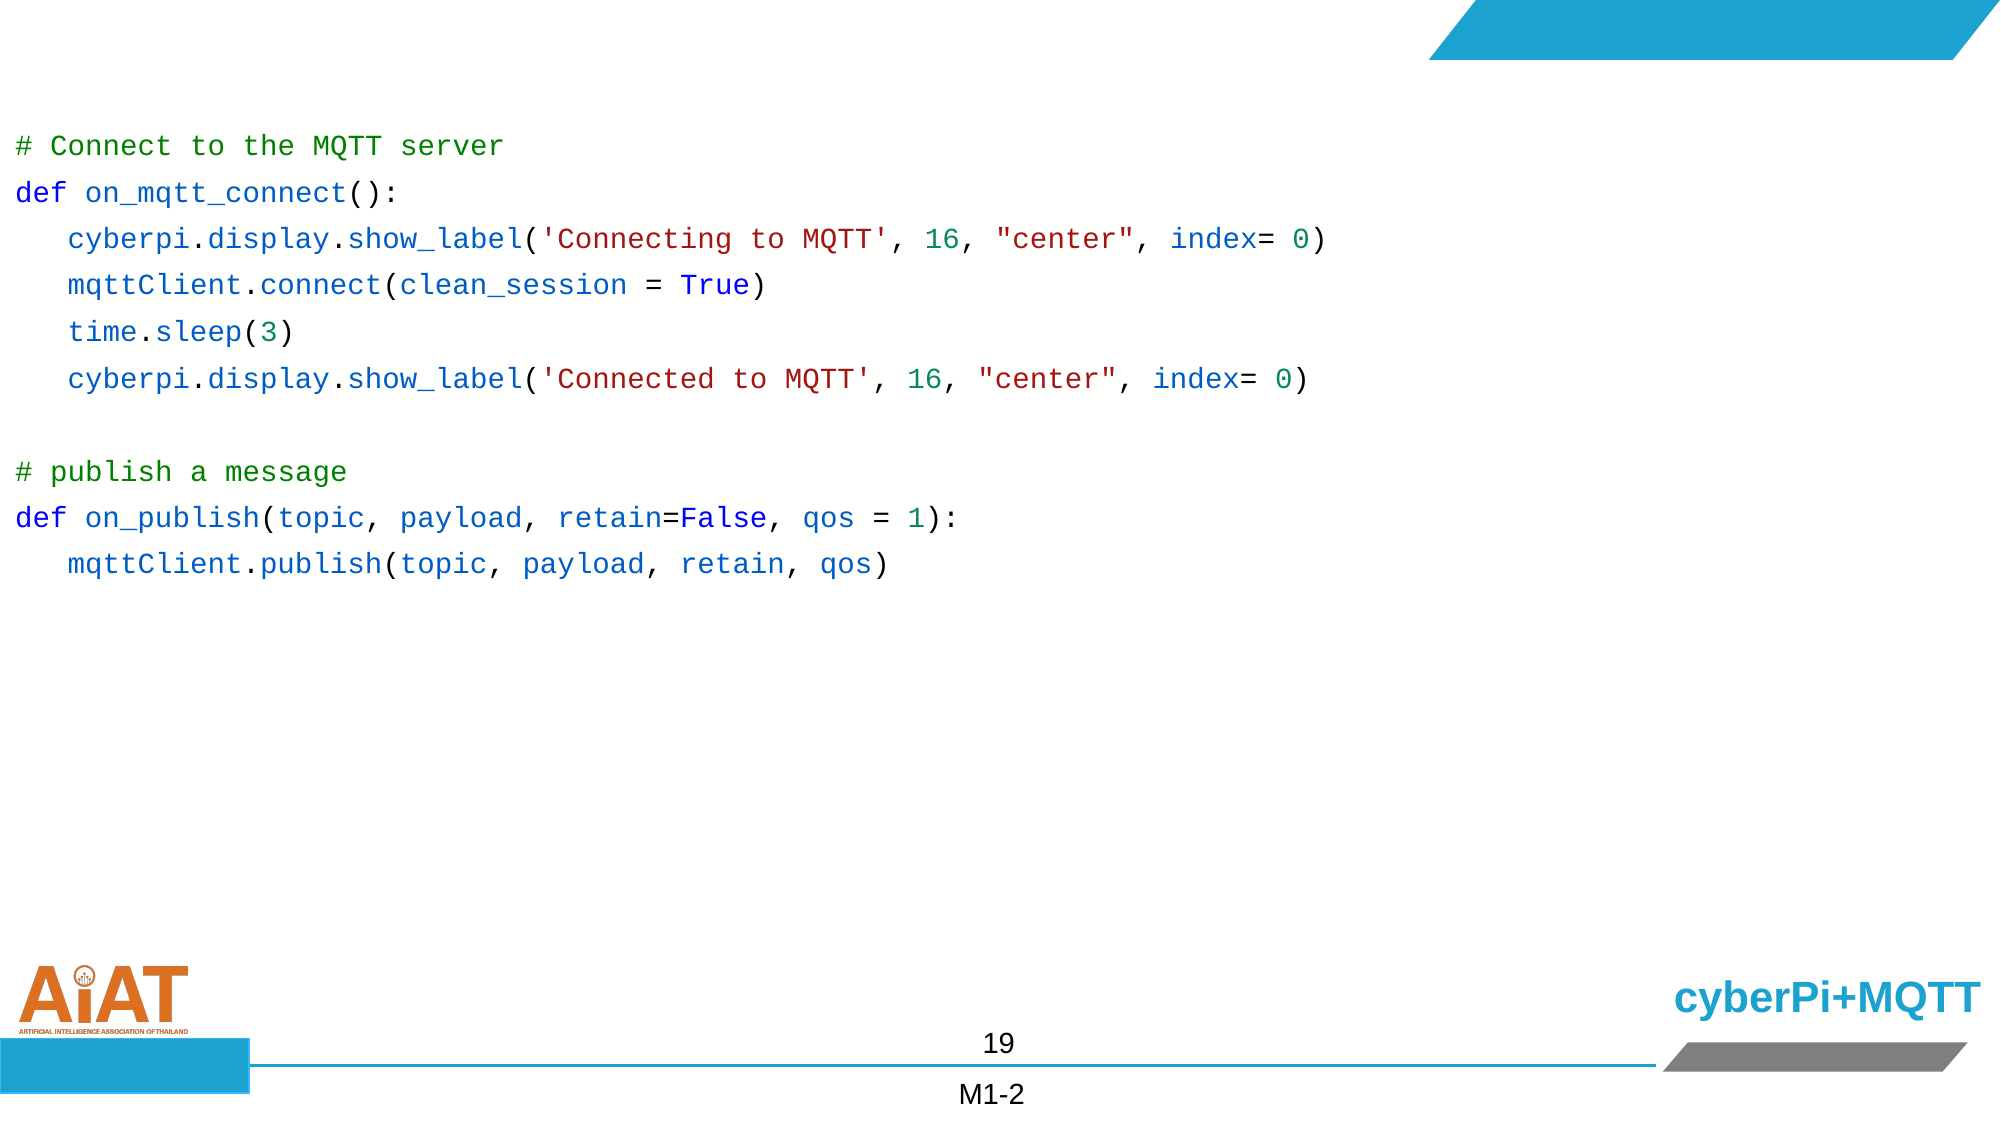

# Connect to the MQTT server
def on_mqtt_connect():
   cyberpi.display.show_label('Connecting to MQTT', 16, "center", index= 0)
   mqttClient.connect(clean_session = True)
   time.sleep(3)
   cyberpi.display.show_label('Connected to MQTT', 16, "center", index= 0)

# publish a message
def on_publish(topic, payload, retain=False, qos = 1):
   mqttClient.publish(topic, payload, retain, qos)